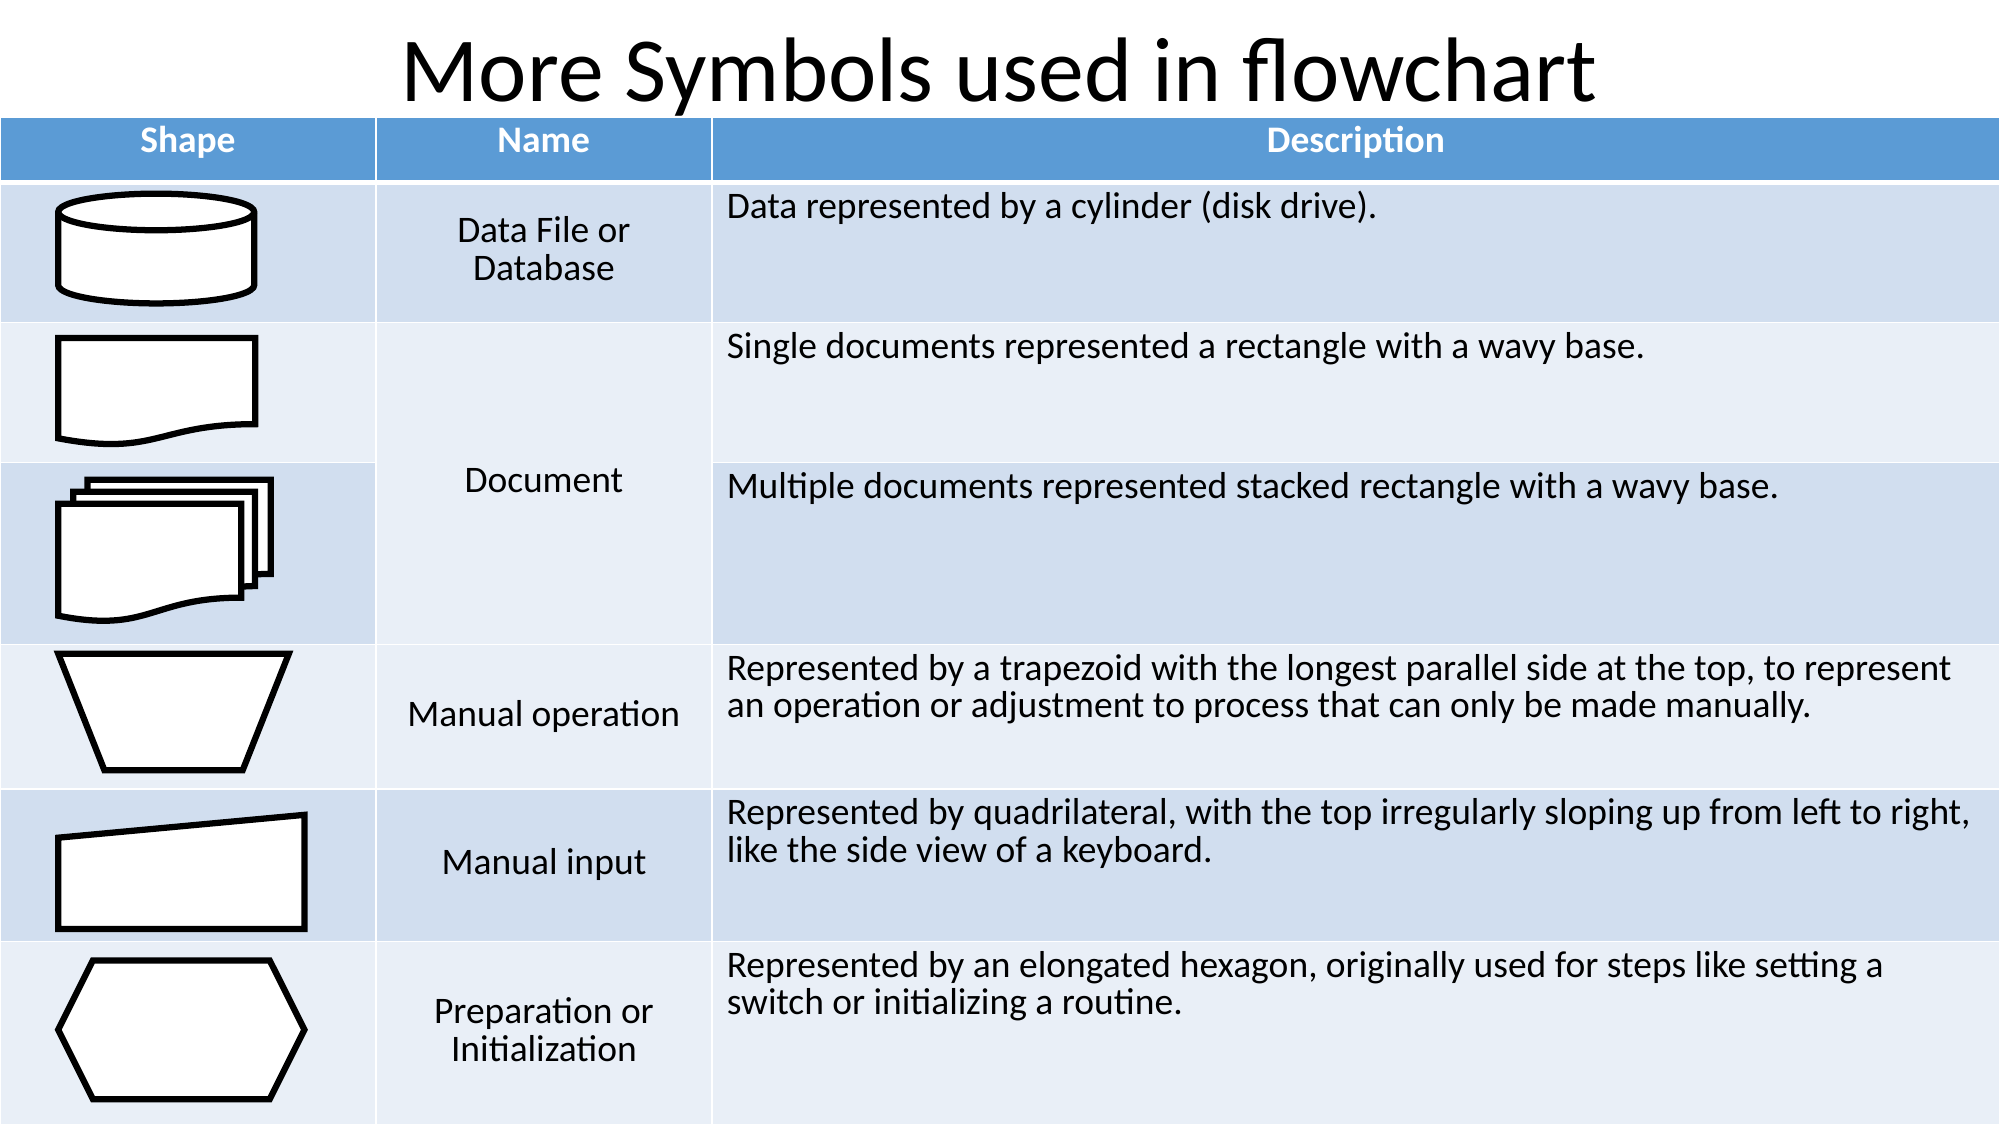

# More Symbols used in flowchart
| Shape | Name | Description |
| --- | --- | --- |
|  | Data File or Database | Data represented by a cylinder (disk drive). |
|  | Document | Single documents represented a rectangle with a wavy base. |
|  |  | Multiple documents represented stacked rectangle with a wavy base. |
|  | Manual operation | Represented by a trapezoid with the longest parallel side at the top, to represent an operation or adjustment to process that can only be made manually. |
|  | Manual input | Represented by quadrilateral, with the top irregularly sloping up from left to right, like the side view of a keyboard. |
|  | Preparation or Initialization | Represented by an elongated hexagon, originally used for steps like setting a switch or initializing a routine. |

Ashutosh Sonawane
6